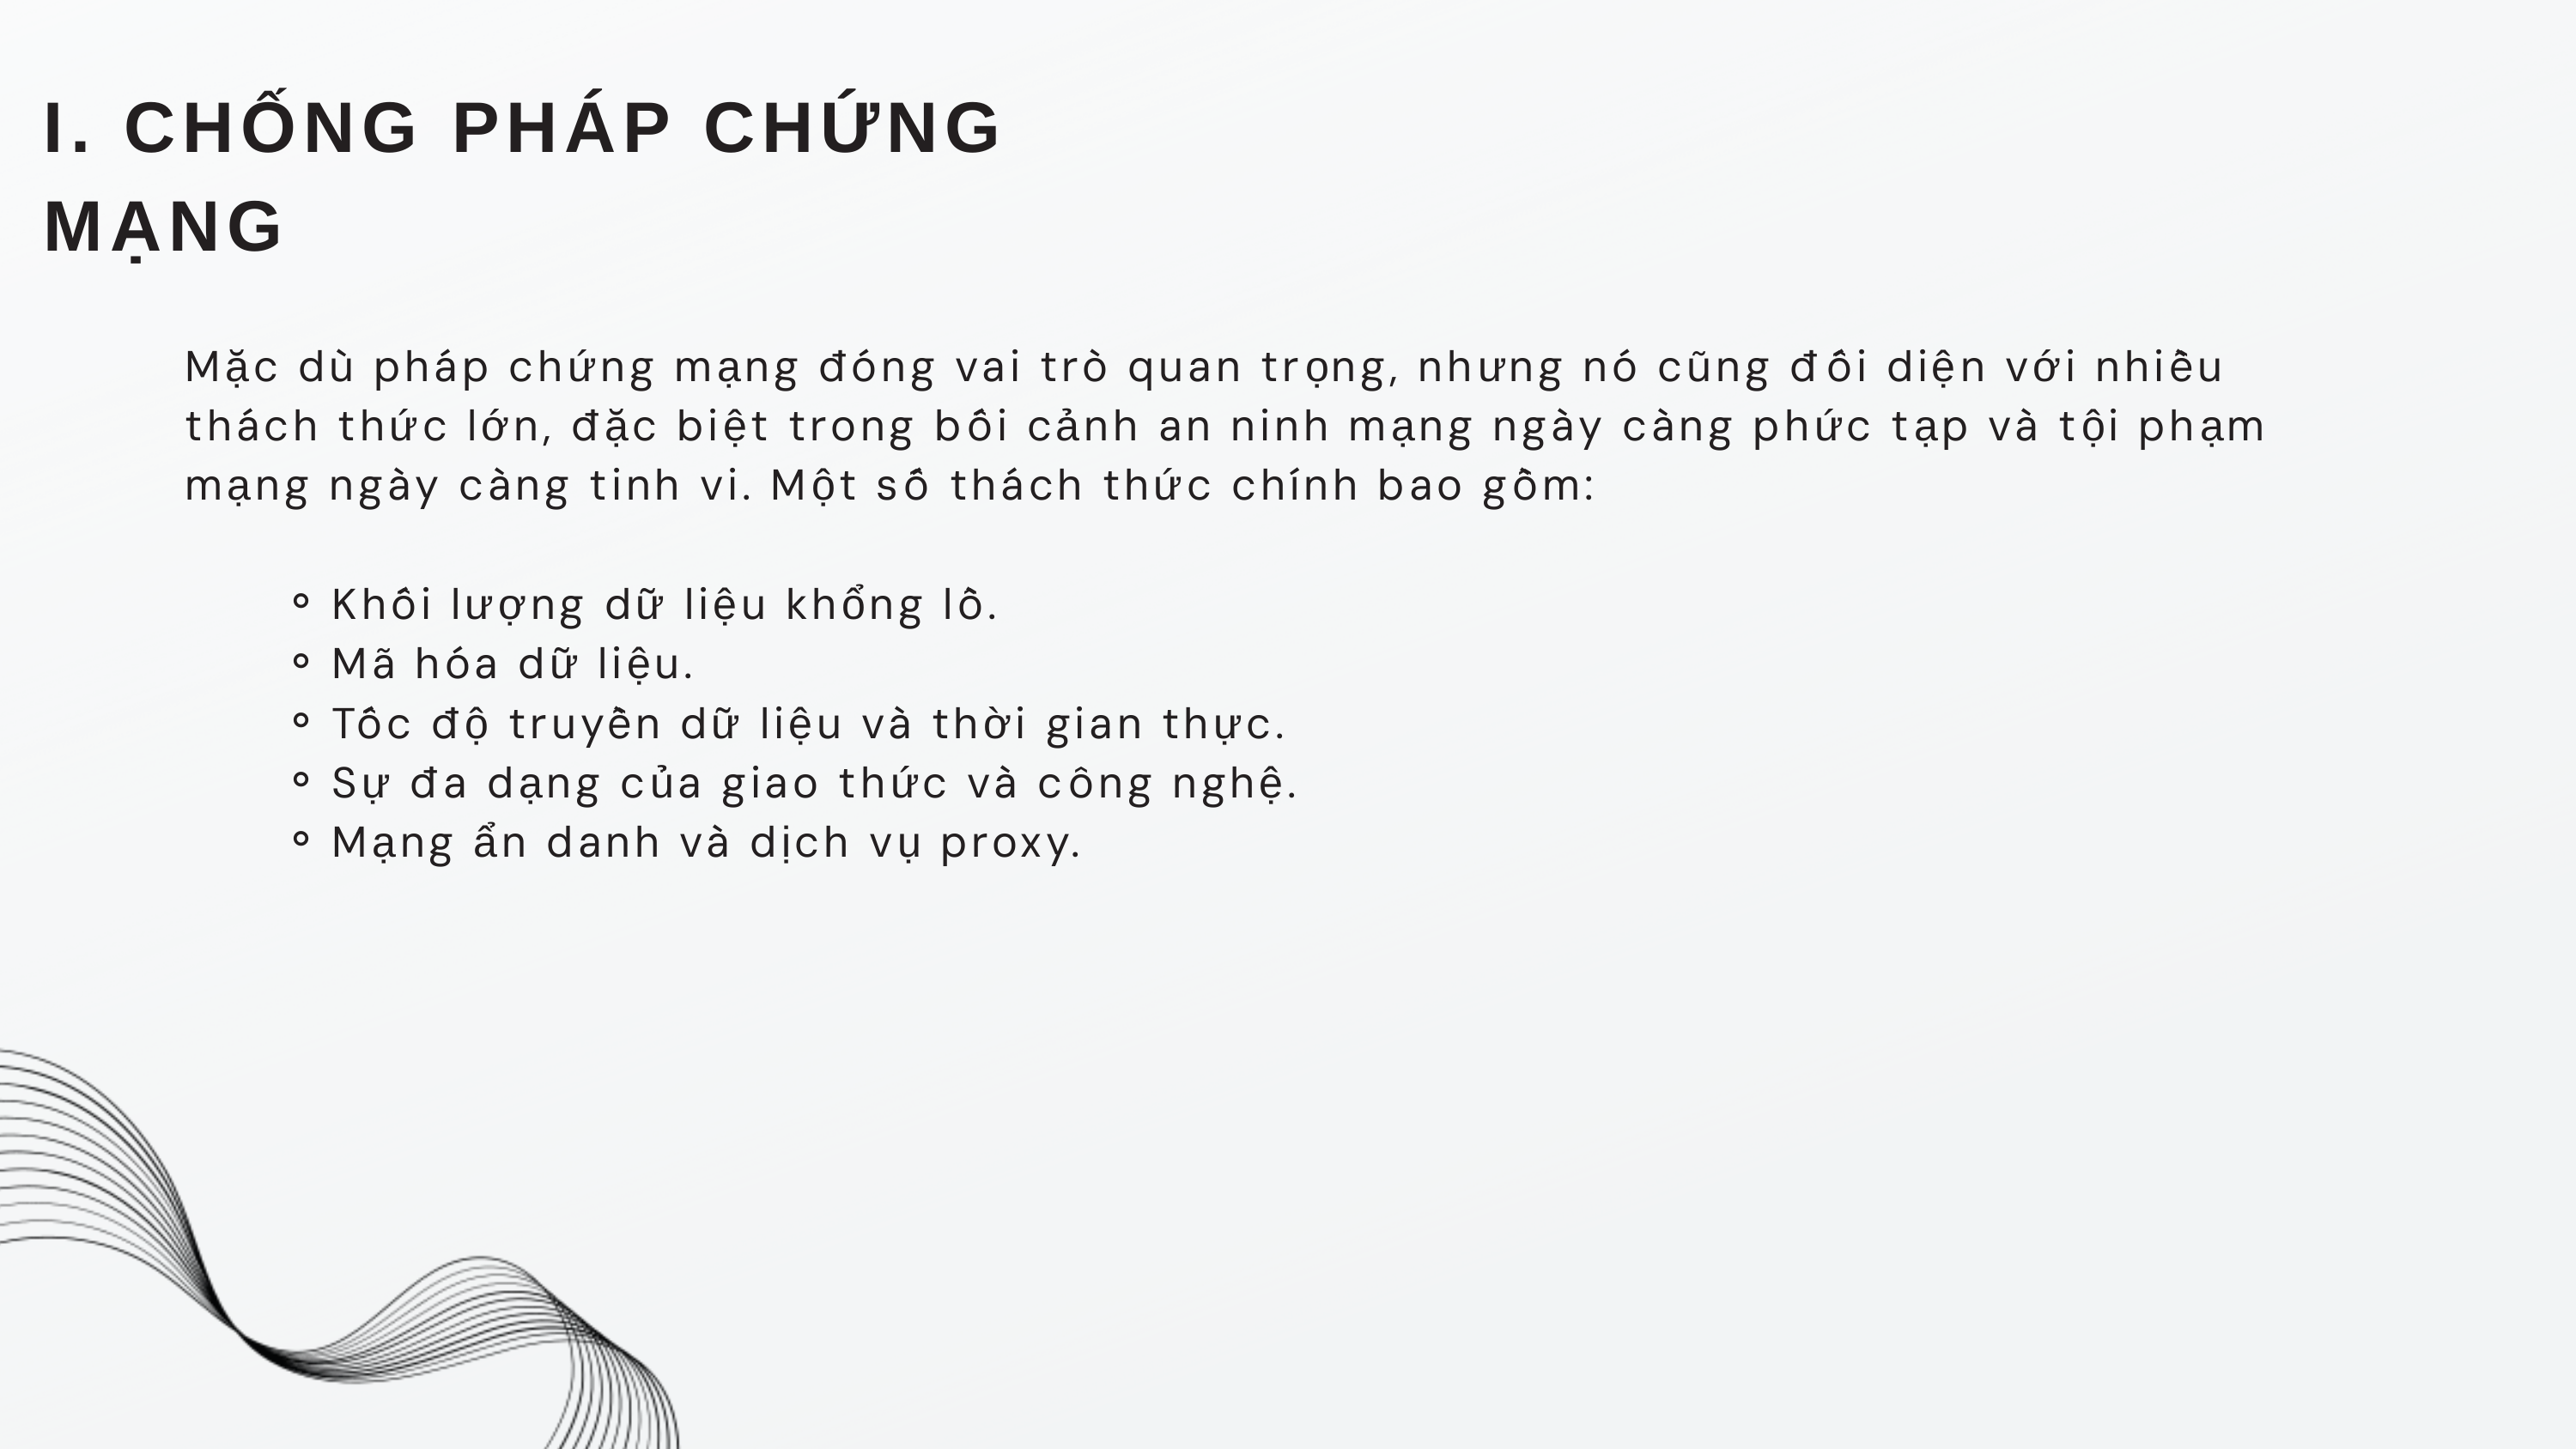

I. CHỐNG PHÁP CHỨNG MẠNG
Mặc dù pháp chứng mạng đóng vai trò quan trọng, nhưng nó cũng đối diện với nhiều thách thức lớn, đặc biệt trong bối cảnh an ninh mạng ngày càng phức tạp và tội phạm mạng ngày càng tinh vi. Một số thách thức chính bao gồm:

Khối lượng dữ liệu khổng lồ.
Mã hóa dữ liệu.
Tốc độ truyền dữ liệu và thời gian thực.
Sự đa dạng của giao thức và công nghệ.
Mạng ẩn danh và dịch vụ proxy.